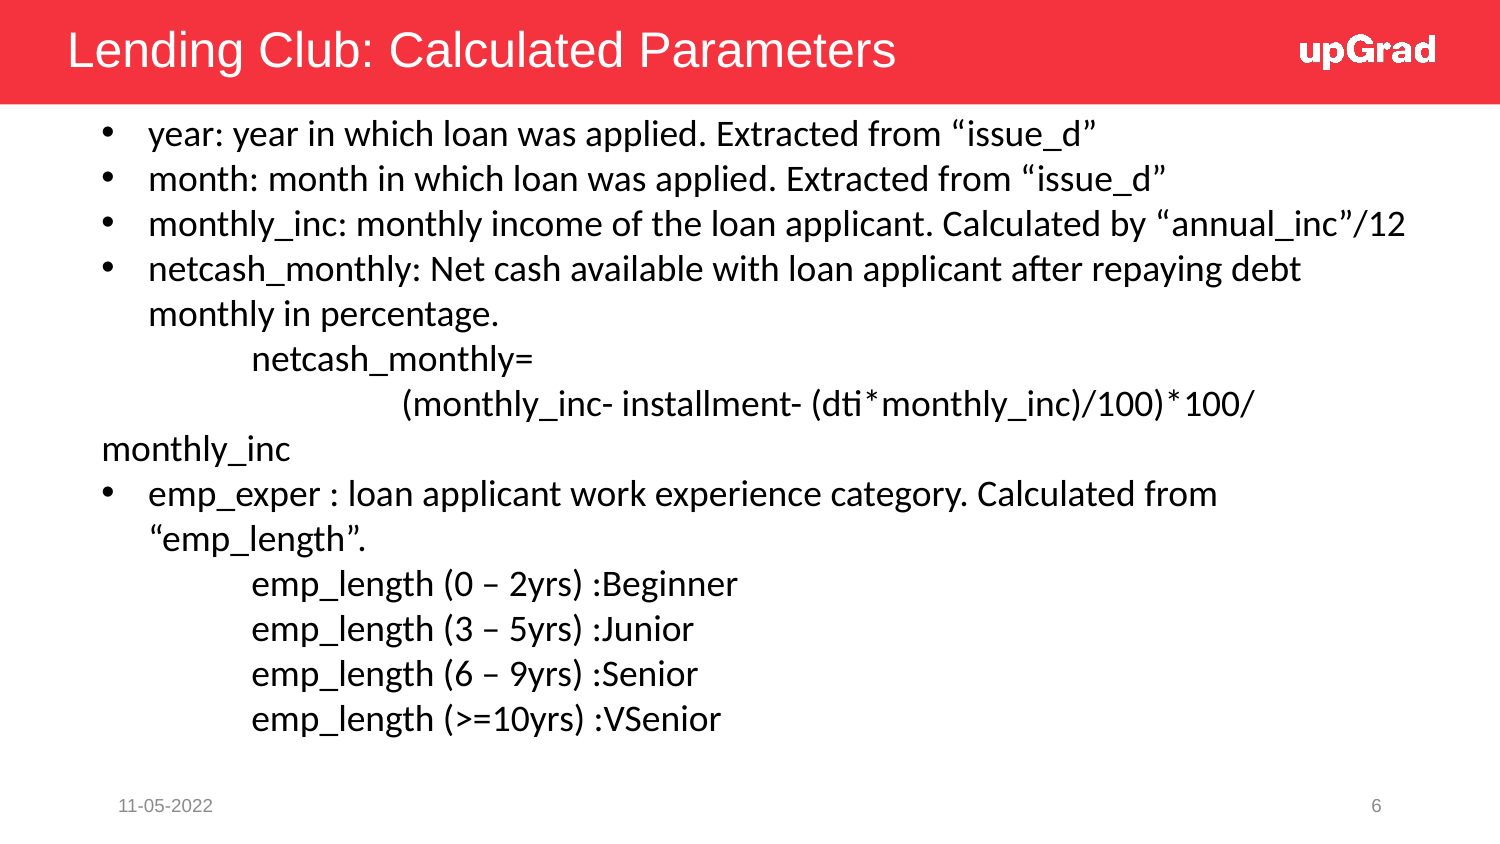

# Lending Club: Calculated Parameters
year: year in which loan was applied. Extracted from “issue_d”
month: month in which loan was applied. Extracted from “issue_d”
monthly_inc: monthly income of the loan applicant. Calculated by “annual_inc”/12
netcash_monthly: Net cash available with loan applicant after repaying debt monthly in percentage.
	netcash_monthly=
 		(monthly_inc- installment- (dti*monthly_inc)/100)*100/ monthly_inc
emp_exper : loan applicant work experience category. Calculated from “emp_length”.
	emp_length (0 – 2yrs) :Beginner
	emp_length (3 – 5yrs) :Junior
	emp_length (6 – 9yrs) :Senior
	emp_length (>=10yrs) :VSenior
11-05-2022
6